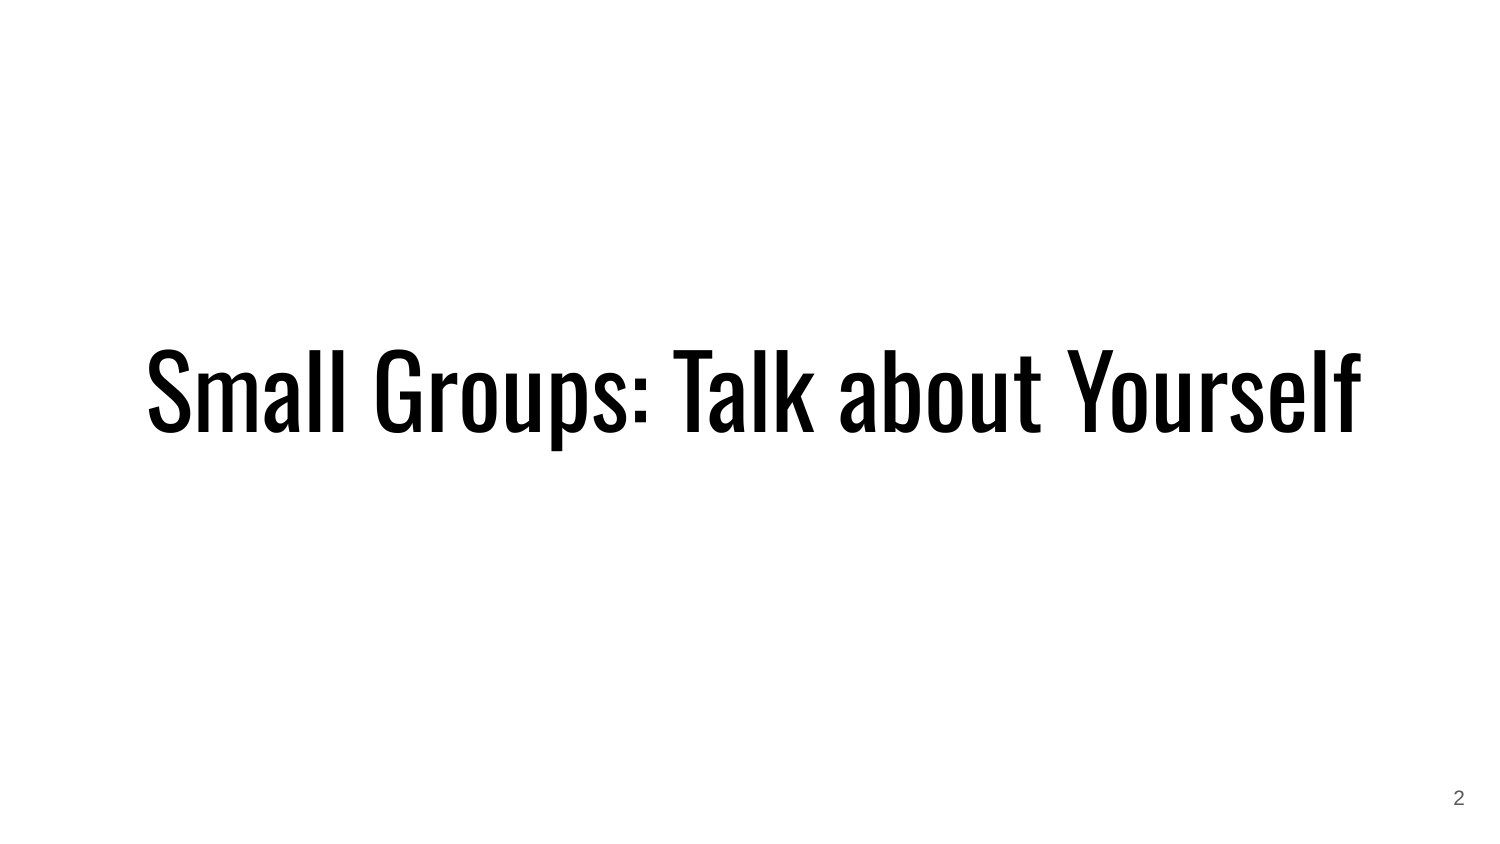

# Small Groups: Talk about Yourself
2